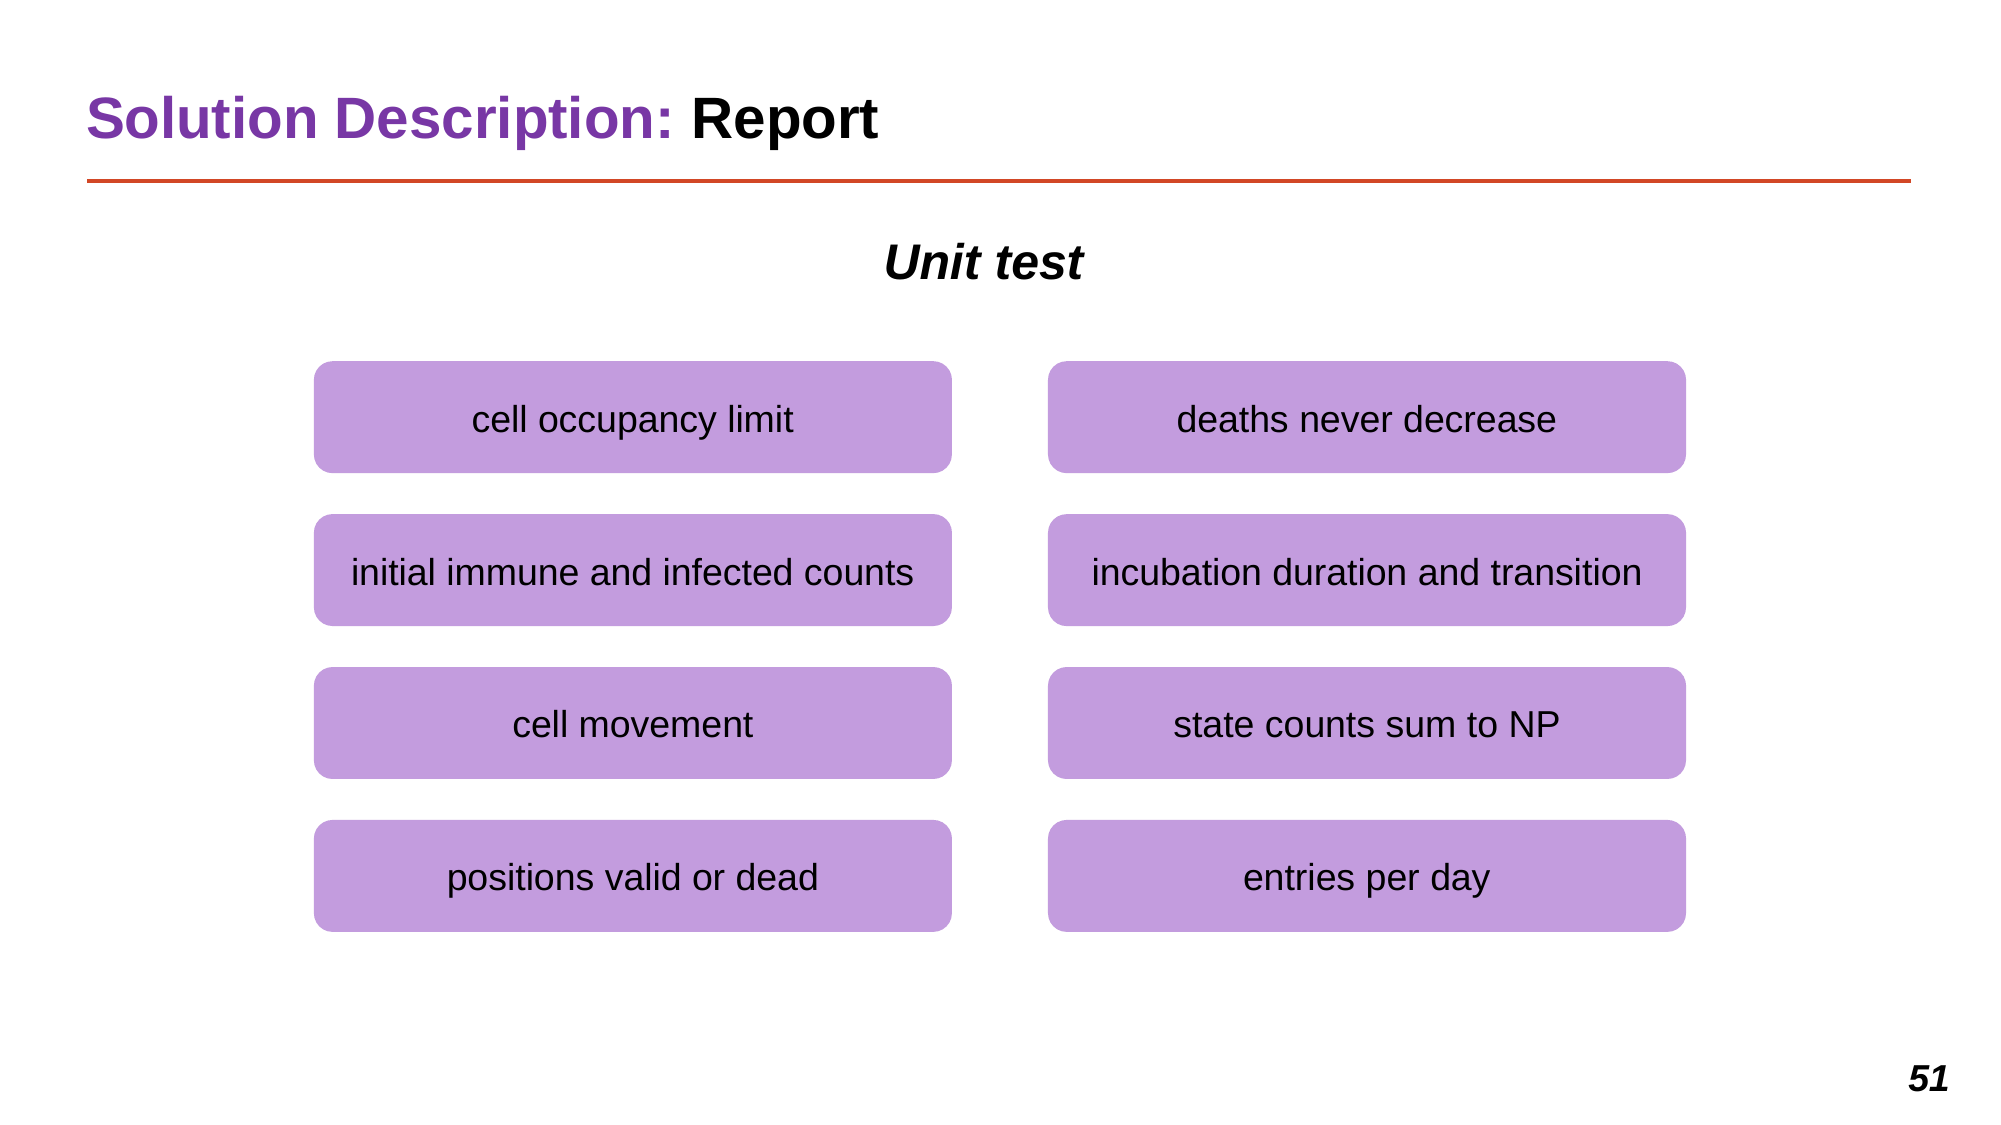

# Solution Description: Report
Unit test
cell occupancy limit
deaths never decrease
initial immune and infected counts
incubation duration and transition
cell movement
state counts sum to NP
entries per day
positions valid or dead
51